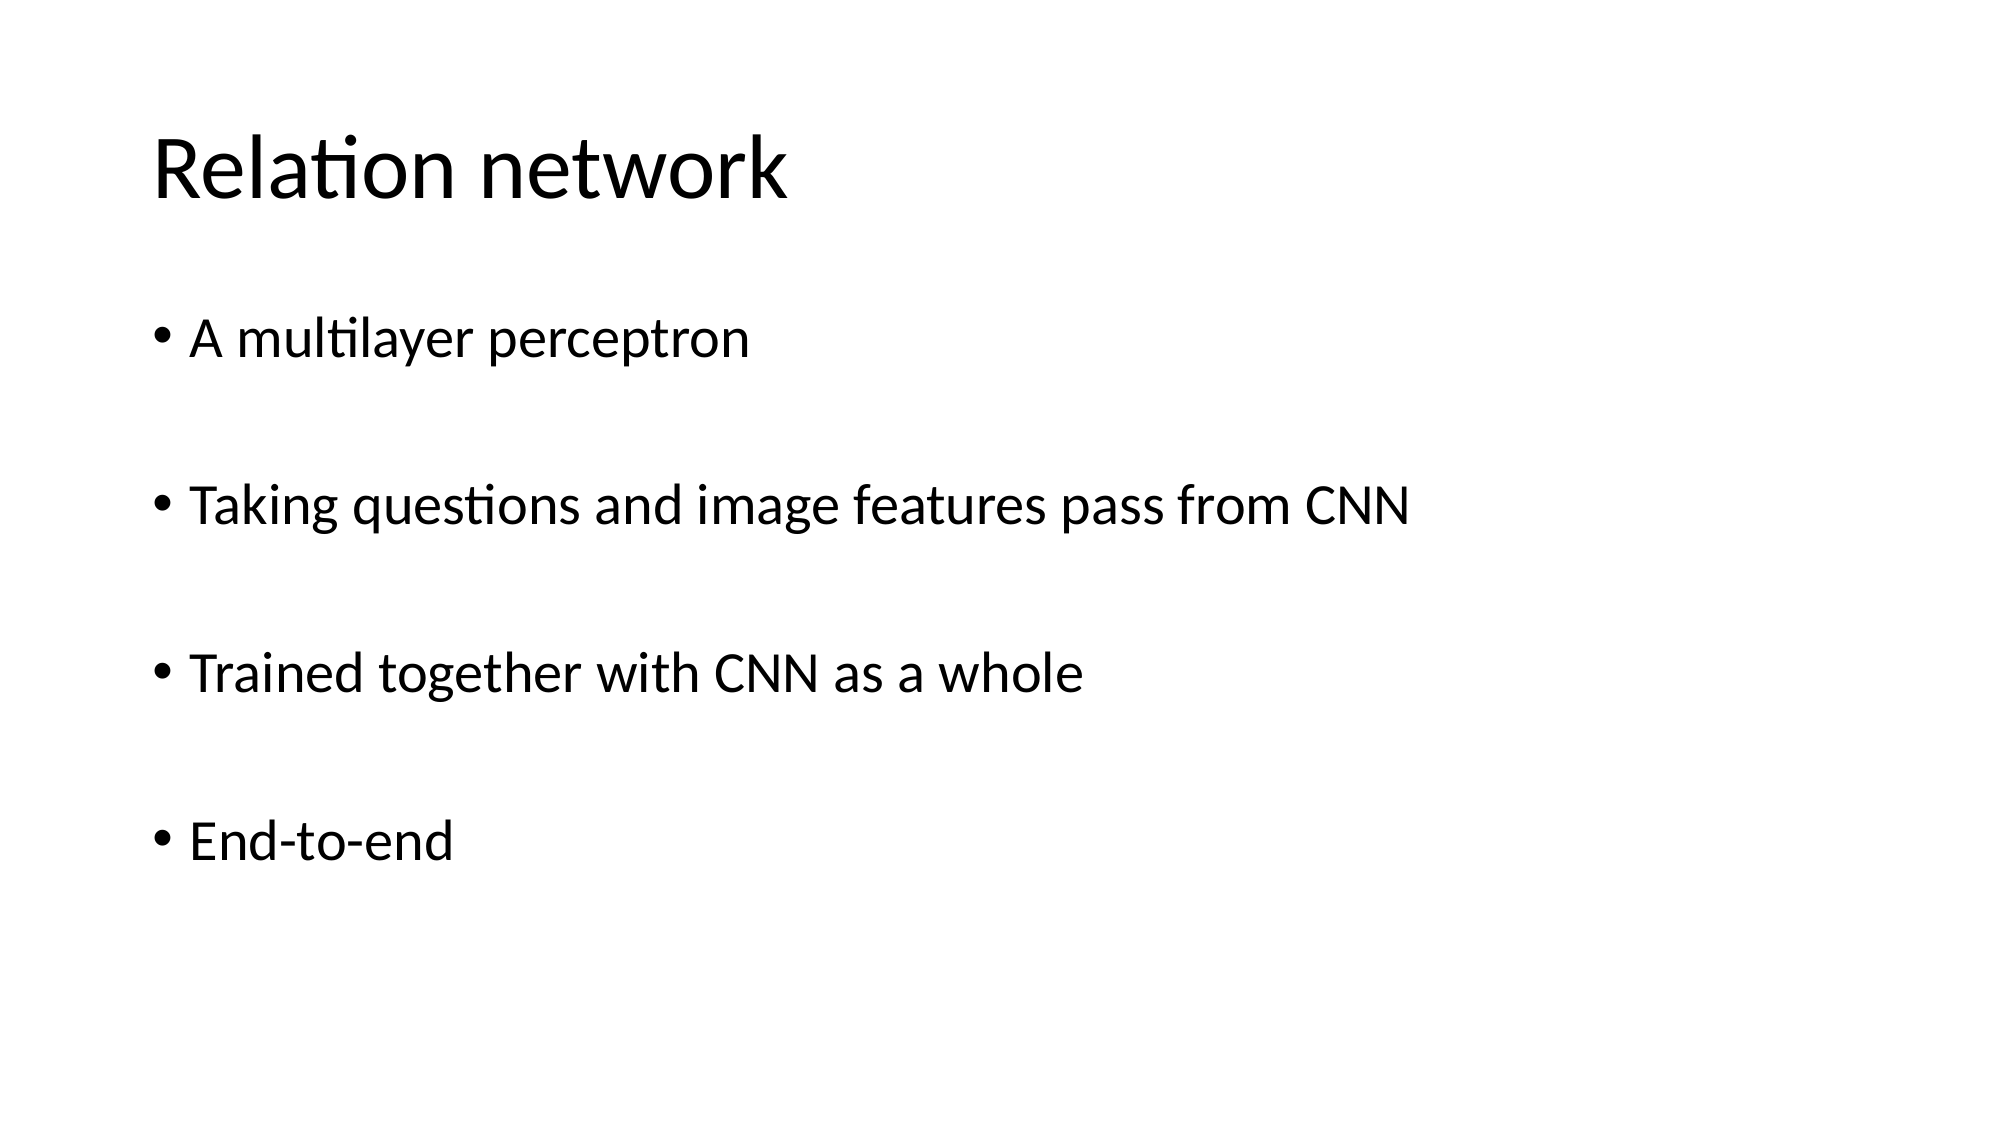

# Relation network
A multilayer perceptron

Taking questions and image features pass from CNN

Trained together with CNN as a whole

End-to-end